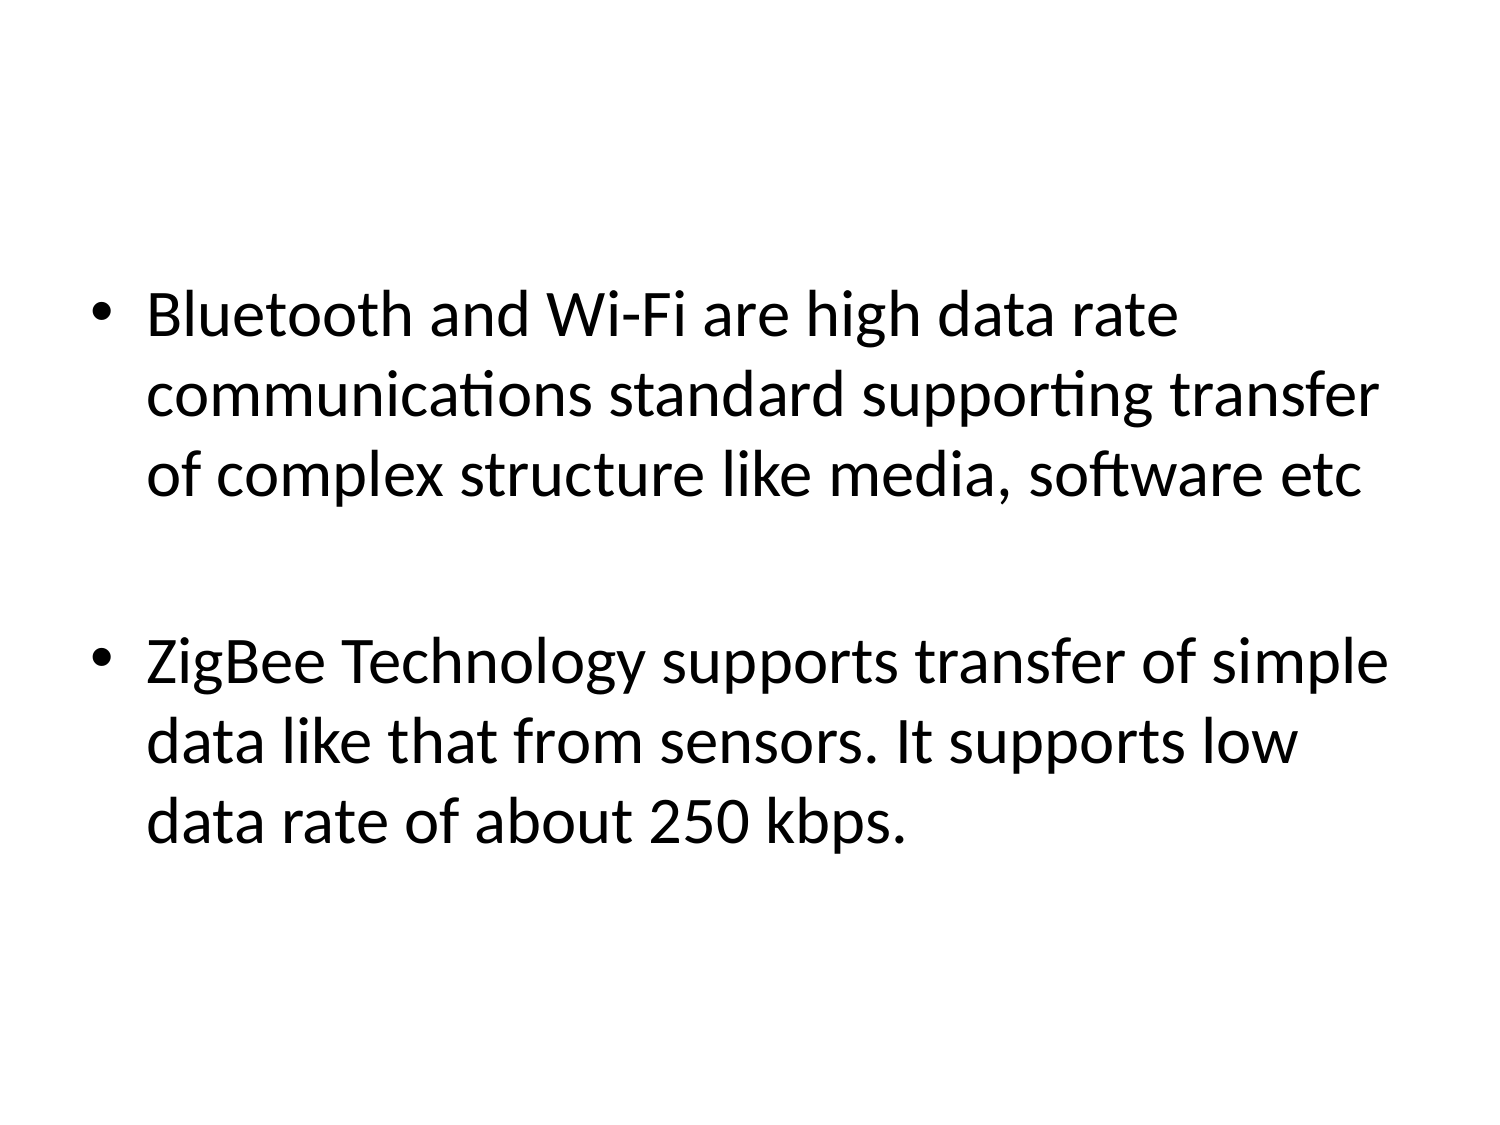

#
Bluetooth and Wi-Fi are high data rate communications standard supporting transfer of complex structure like media, software etc

ZigBee Technology supports transfer of simple data like that from sensors. It supports low data rate of about 250 kbps.